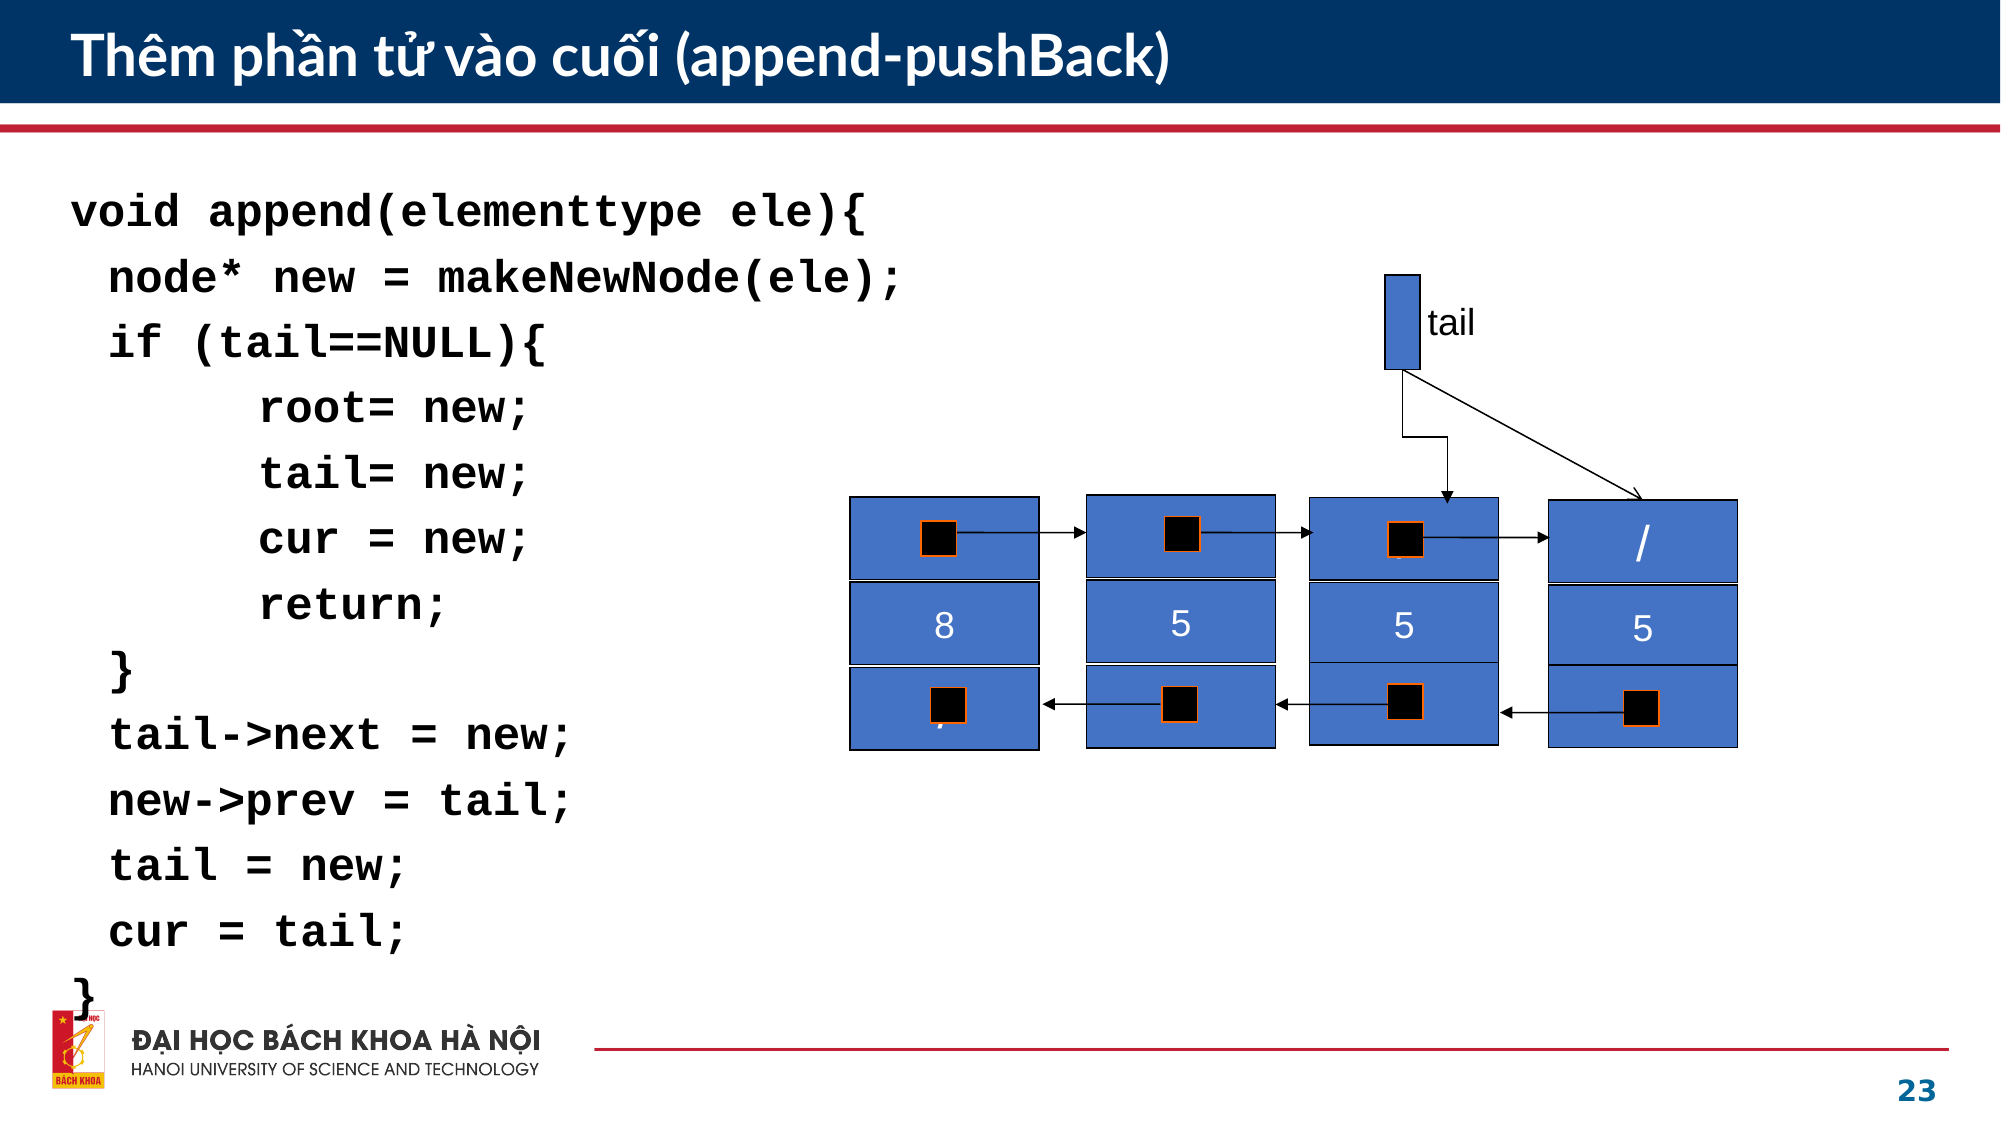

# Thêm phần tử vào cuối (append-pushBack)
void append(elementtype ele){
	node* new = makeNewNode(ele);
	if (tail==NULL){
		root= new;
		tail= new;
		cur = new;
		return;
	}
	tail->next = new;
	new->prev = tail;
	tail = new;
	cur = tail;
}

tail

/
/
5
/

5
8
5

/

23